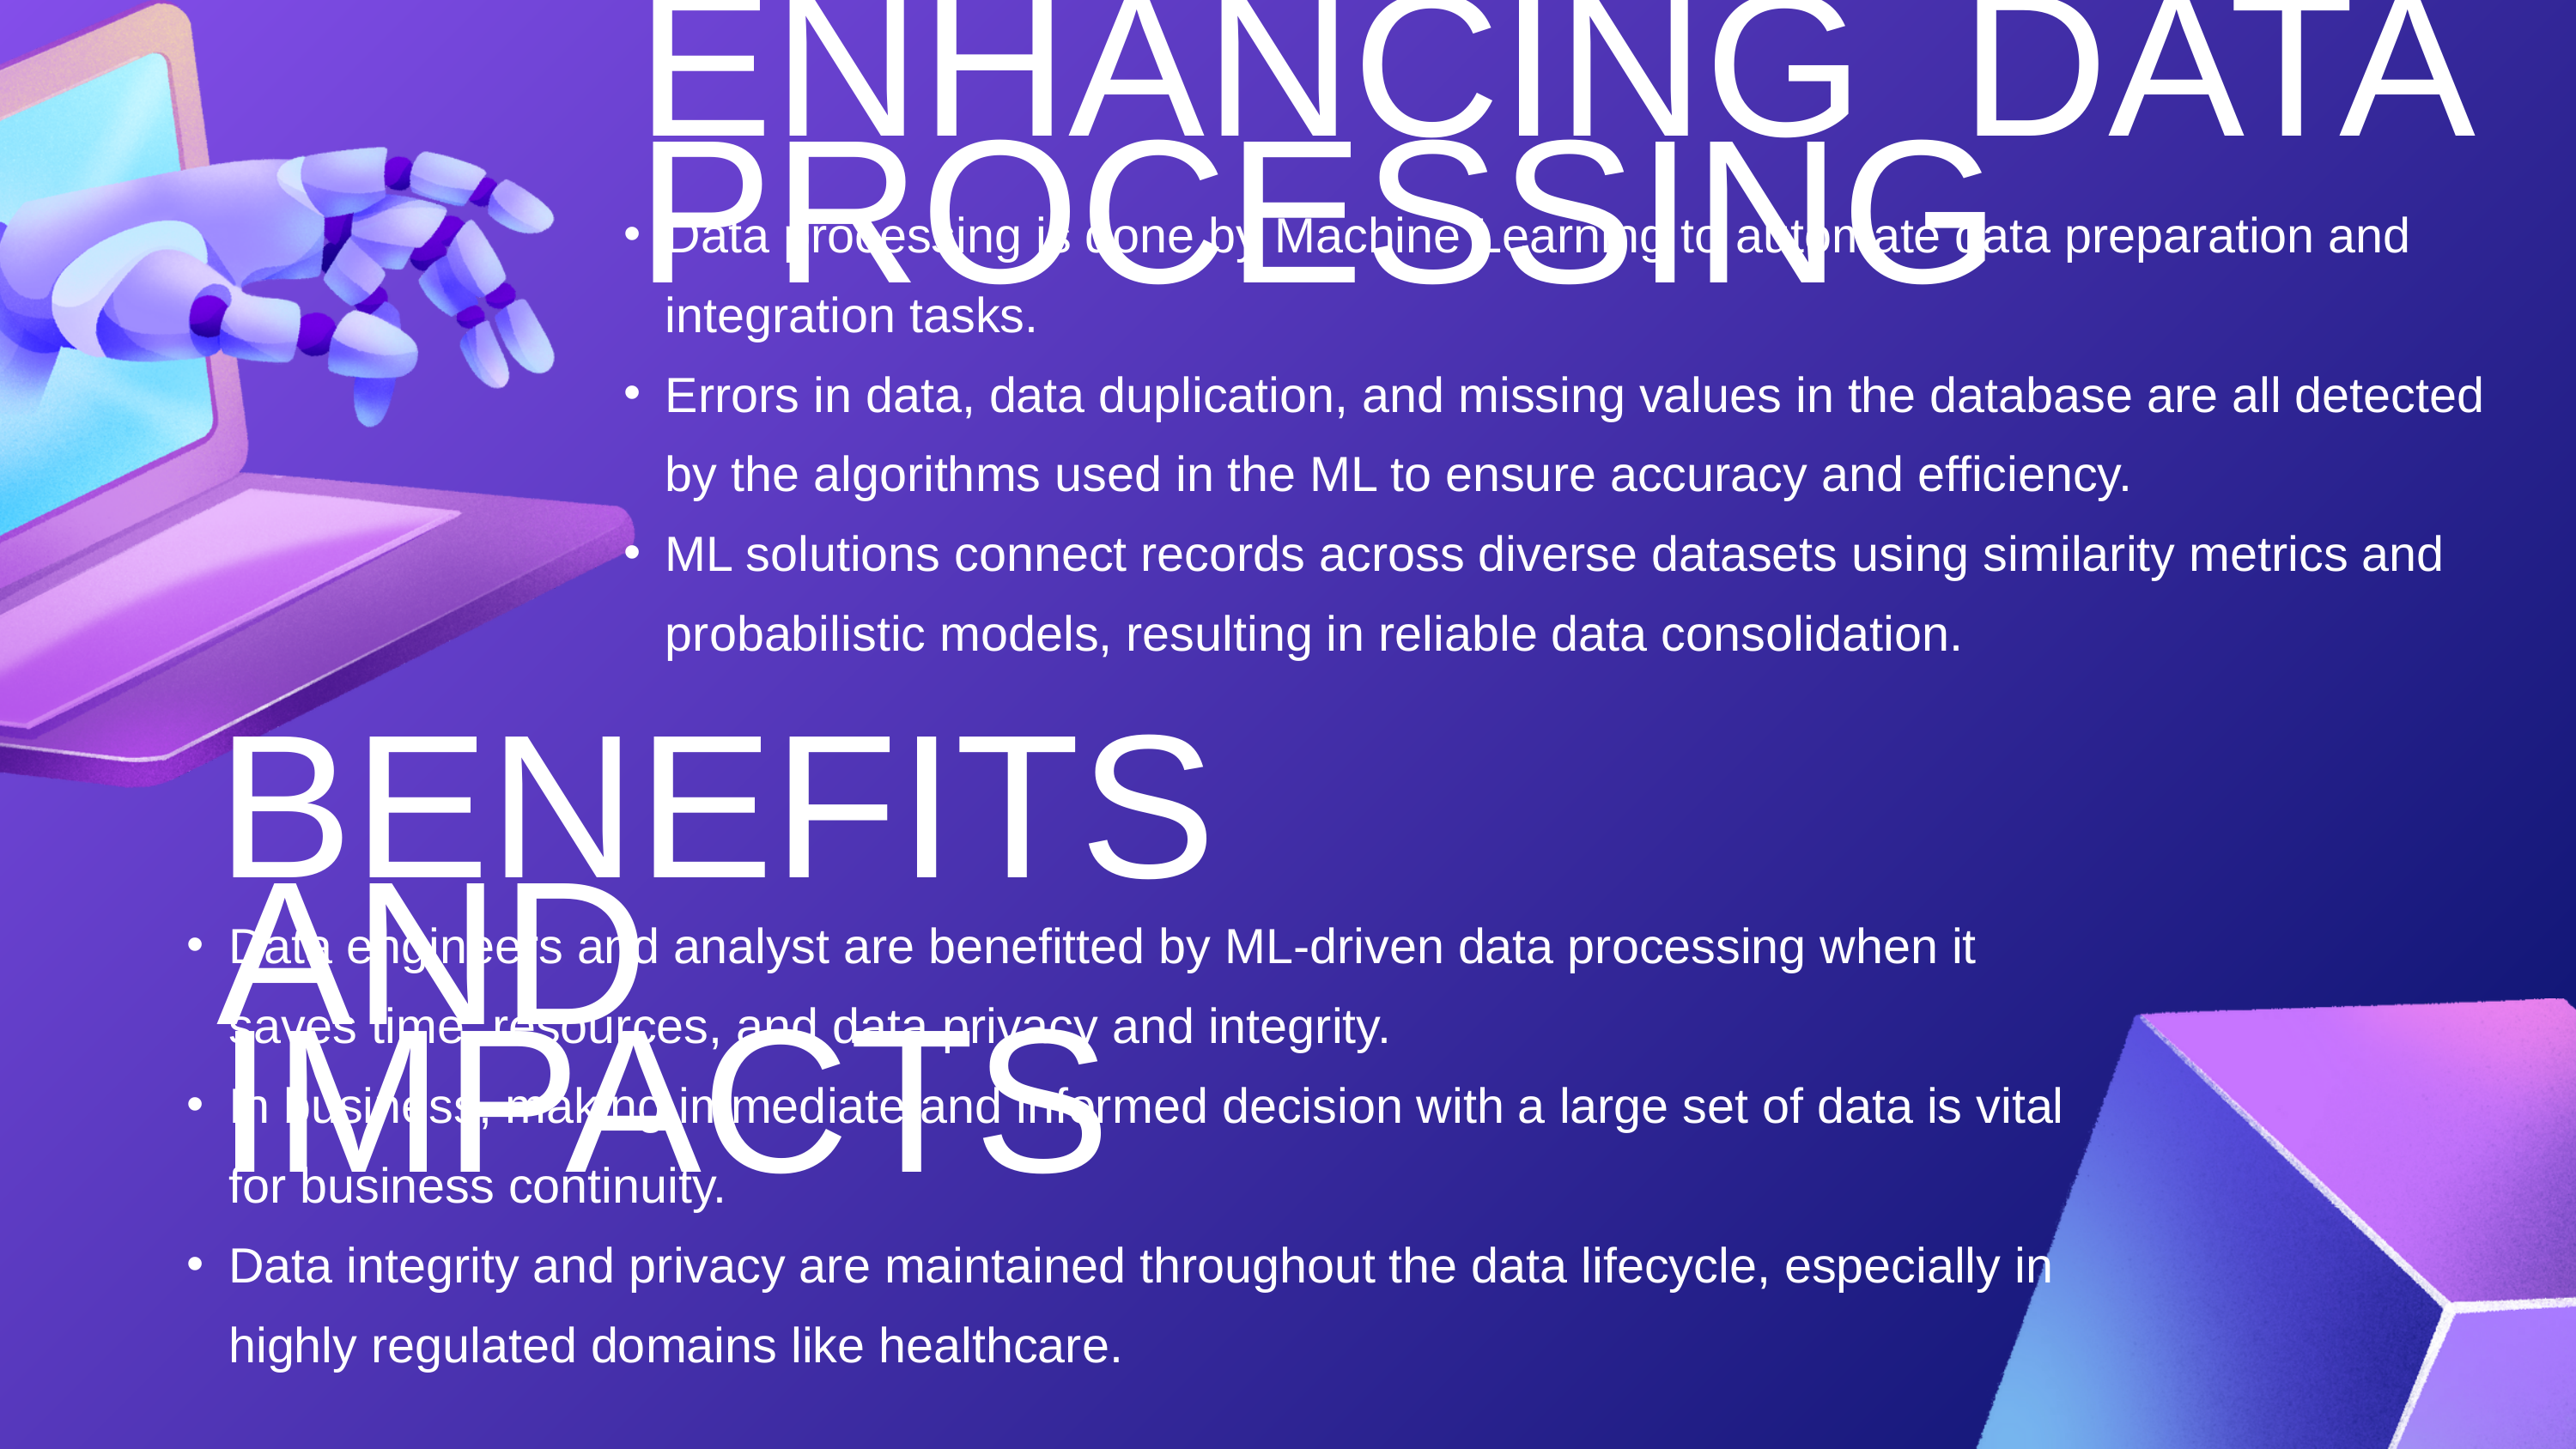

ENHANCING DATA PROCESSING
Data processing is done by Machine Learning to automate data preparation and integration tasks.
Errors in data, data duplication, and missing values in the database are all detected by the algorithms used in the ML to ensure accuracy and efficiency.
ML solutions connect records across diverse datasets using similarity metrics and probabilistic models, resulting in reliable data consolidation.
BENEFITS AND IMPACTS
Data engineers and analyst are benefitted by ML-driven data processing when it saves time, resources, and data privacy and integrity.
In business, making immediate and informed decision with a large set of data is vital for business continuity.
Data integrity and privacy are maintained throughout the data lifecycle, especially in highly regulated domains like healthcare.